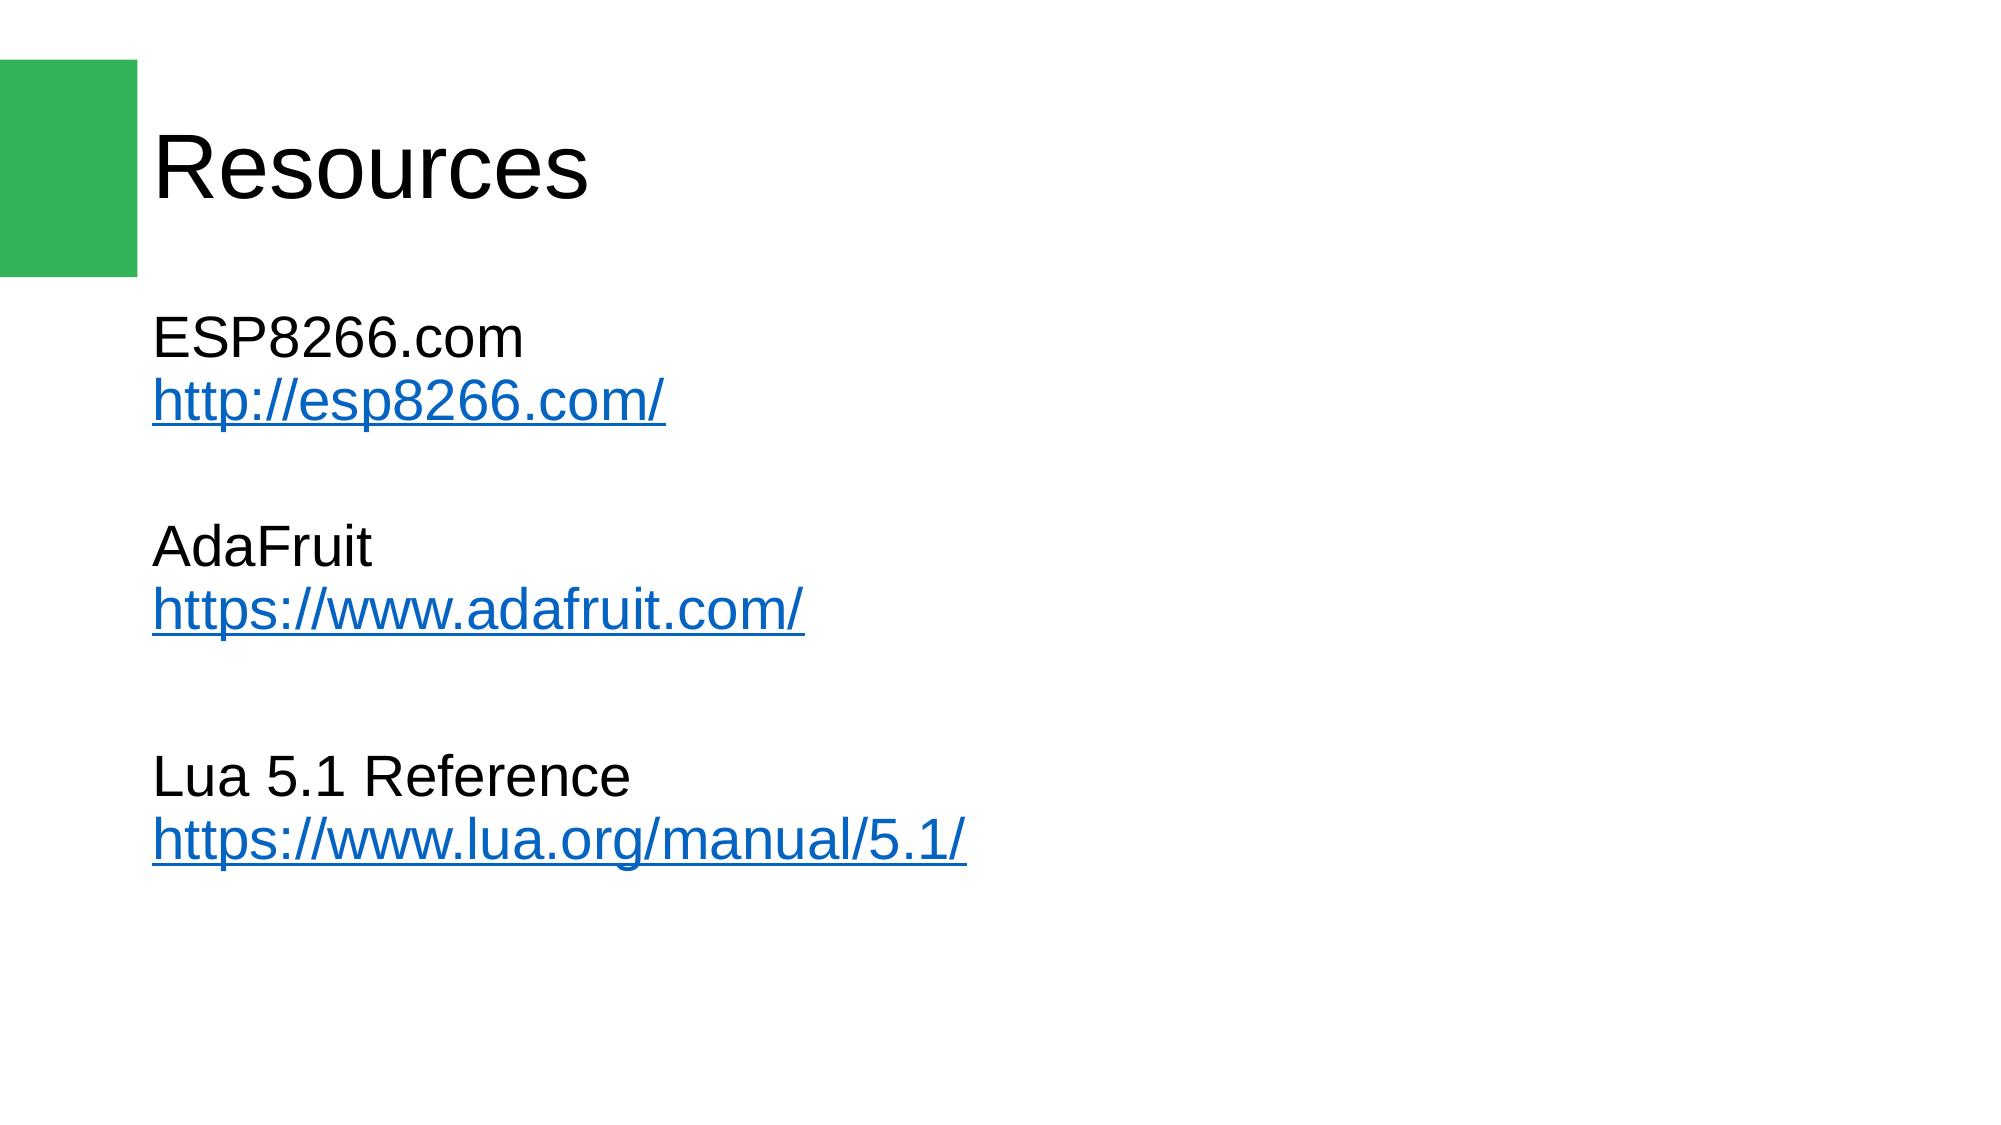

# Resources
ESP8266.com
http://esp8266.com/
AdaFruit
https://www.adafruit.com/

Lua 5.1 Reference
https://www.lua.org/manual/5.1/